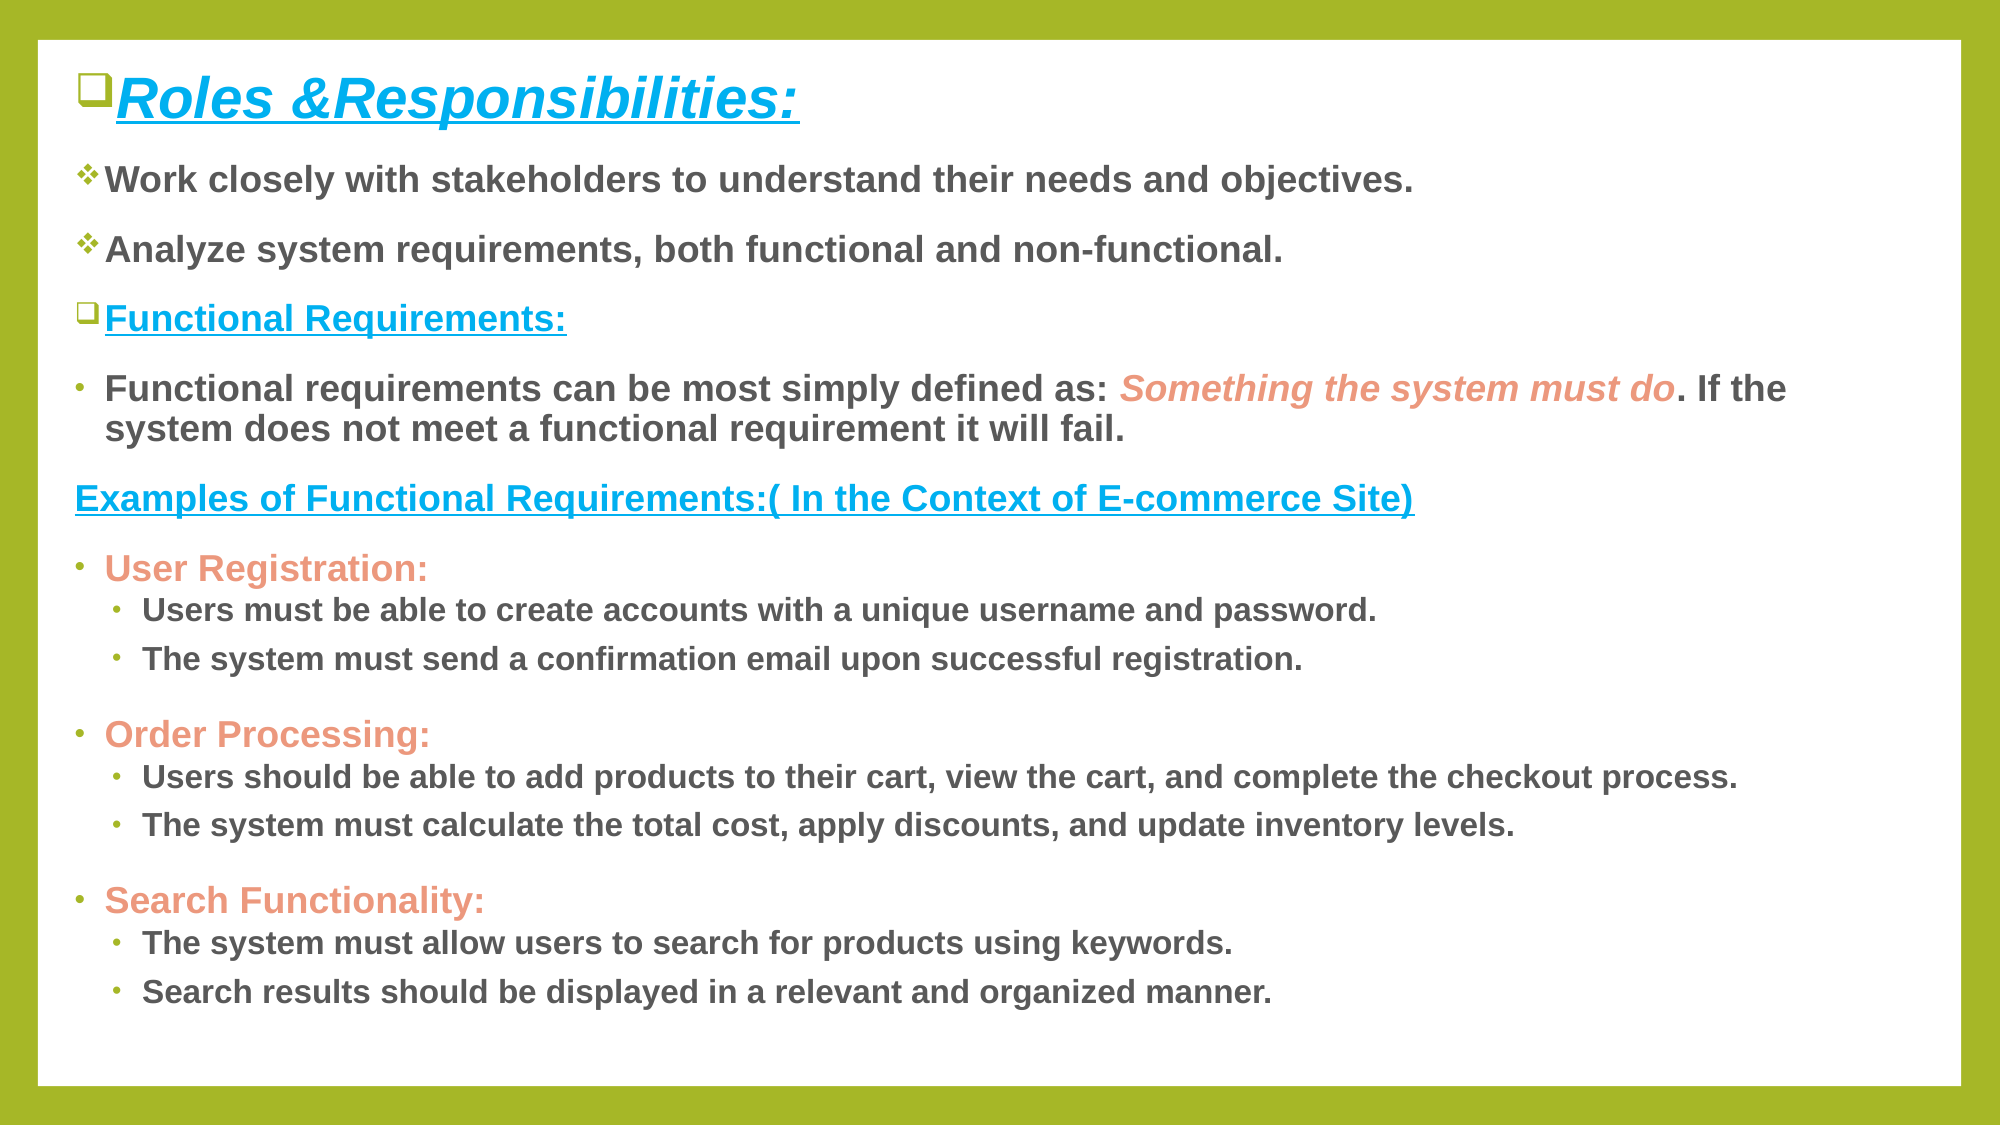

Roles &Responsibilities:
Work closely with stakeholders to understand their needs and objectives.
Analyze system requirements, both functional and non-functional.
Functional Requirements:
Functional requirements can be most simply defined as: Something the system must do. If the system does not meet a functional requirement it will fail.
Examples of Functional Requirements:( In the Context of E-commerce Site)
User Registration:
Users must be able to create accounts with a unique username and password.
The system must send a confirmation email upon successful registration.
Order Processing:
Users should be able to add products to their cart, view the cart, and complete the checkout process.
The system must calculate the total cost, apply discounts, and update inventory levels.
Search Functionality:
The system must allow users to search for products using keywords.
Search results should be displayed in a relevant and organized manner.